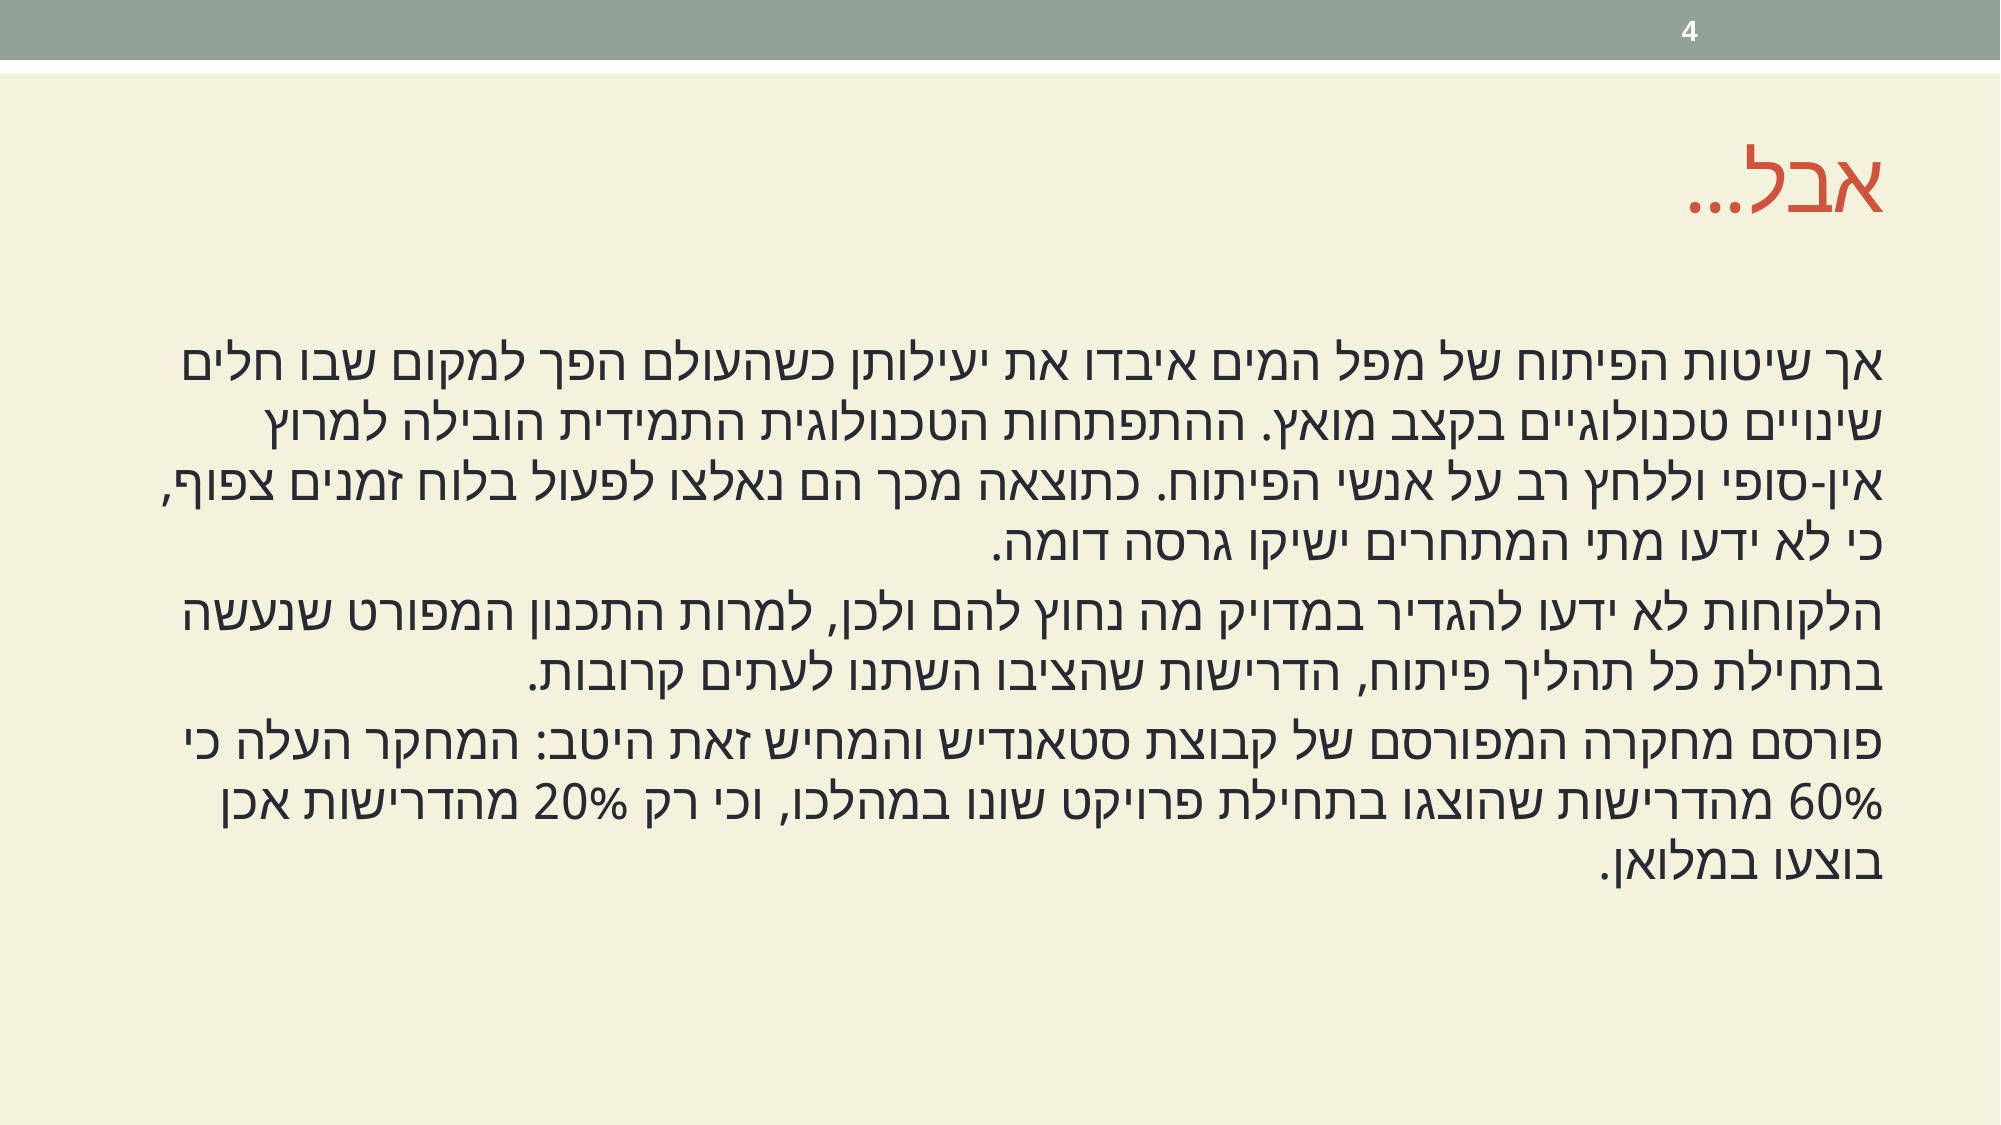

4
# אבל...
אך שיטות הפיתוח של מפל המים איבדו את יעילותן כשהעולם הפך למקום שבו חלים שינויים טכנולוגיים בקצב מואץ. ההתפתחות הטכנולוגית התמידית הובילה למרוץ אין-סופי וללחץ רב על אנשי הפיתוח. כתוצאה מכך הם נאלצו לפעול בלוח זמנים צפוף, כי לא ידעו מתי המתחרים ישיקו גרסה דומה.
הלקוחות לא ידעו להגדיר במדויק מה נחוץ להם ולכן, למרות התכנון המפורט שנעשה בתחילת כל תהליך פיתוח, הדרישות שהציבו השתנו לעתים קרובות.
פורסם מחקרה המפורסם של קבוצת סטאנדיש והמחיש זאת היטב: המחקר העלה כי 60% מהדרישות שהוצגו בתחילת פרויקט שונו במהלכו, וכי רק 20% מהדרישות אכן בוצעו במלואן.